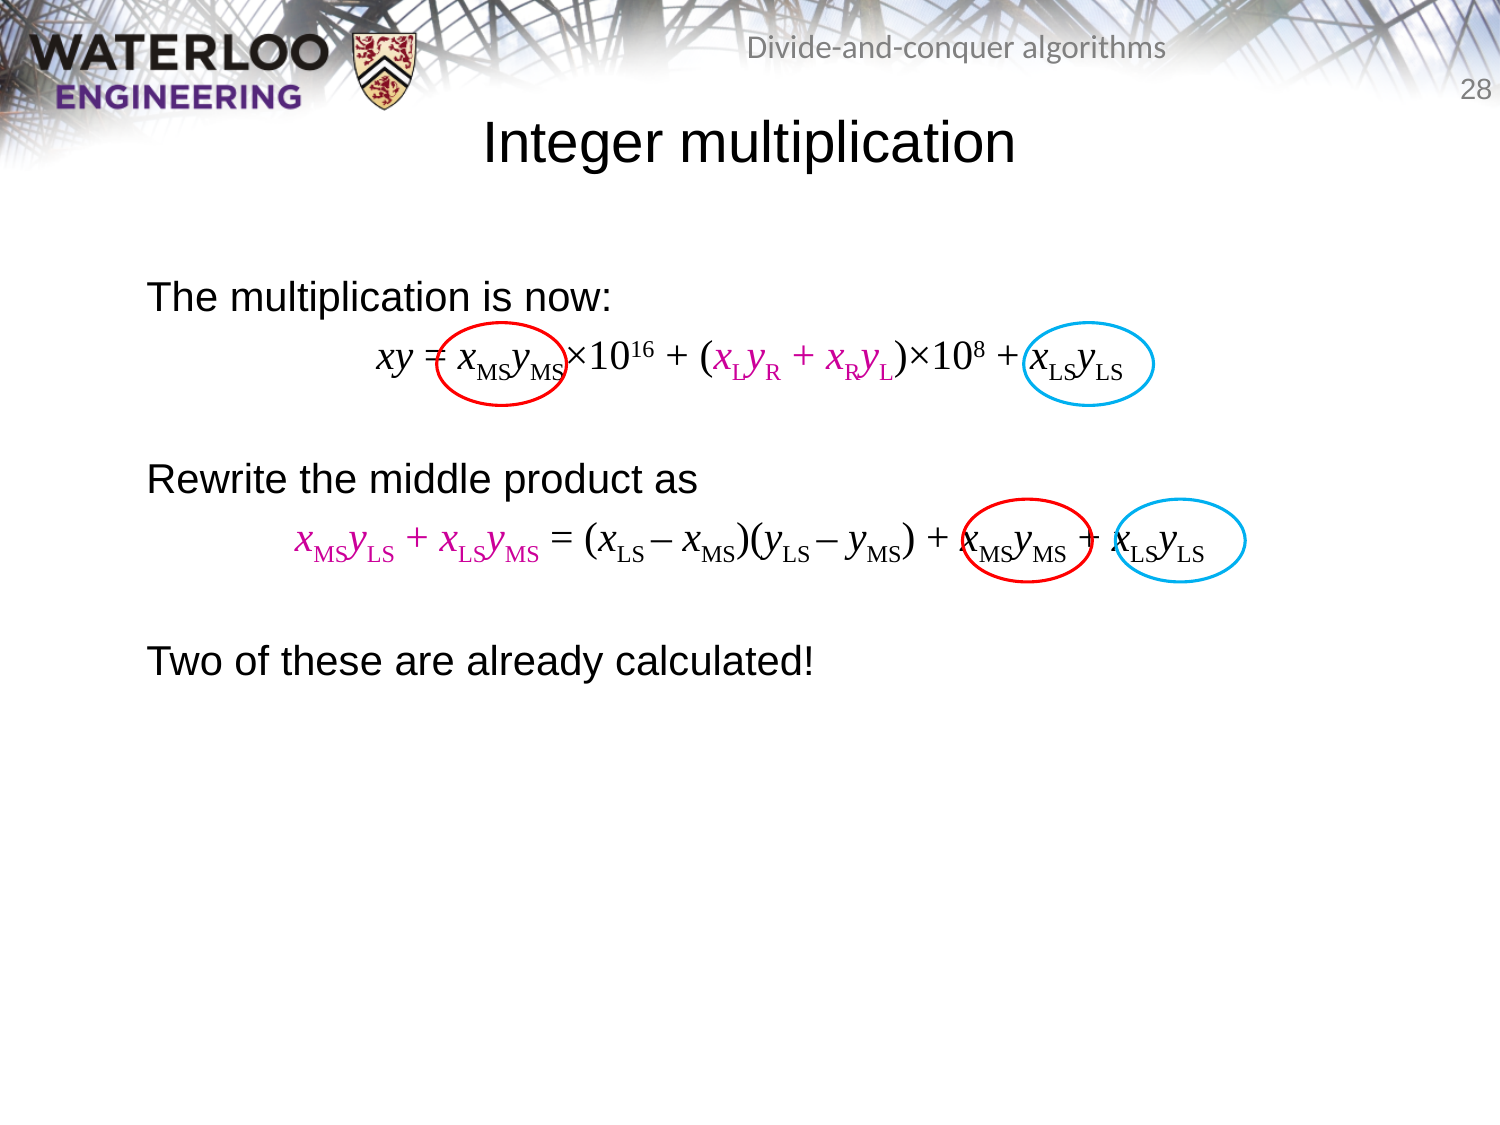

# Integer multiplication
	The multiplication is now:
xy = xMSyMS×1016 + (xLyR + xRyL)×108 + xLSyLS

	Rewrite the middle product as
xMSyLS + xLSyMS = (xLS – xMS)(yLS – yMS) + xMSyMS + xLSyLS

	Two of these are already calculated!